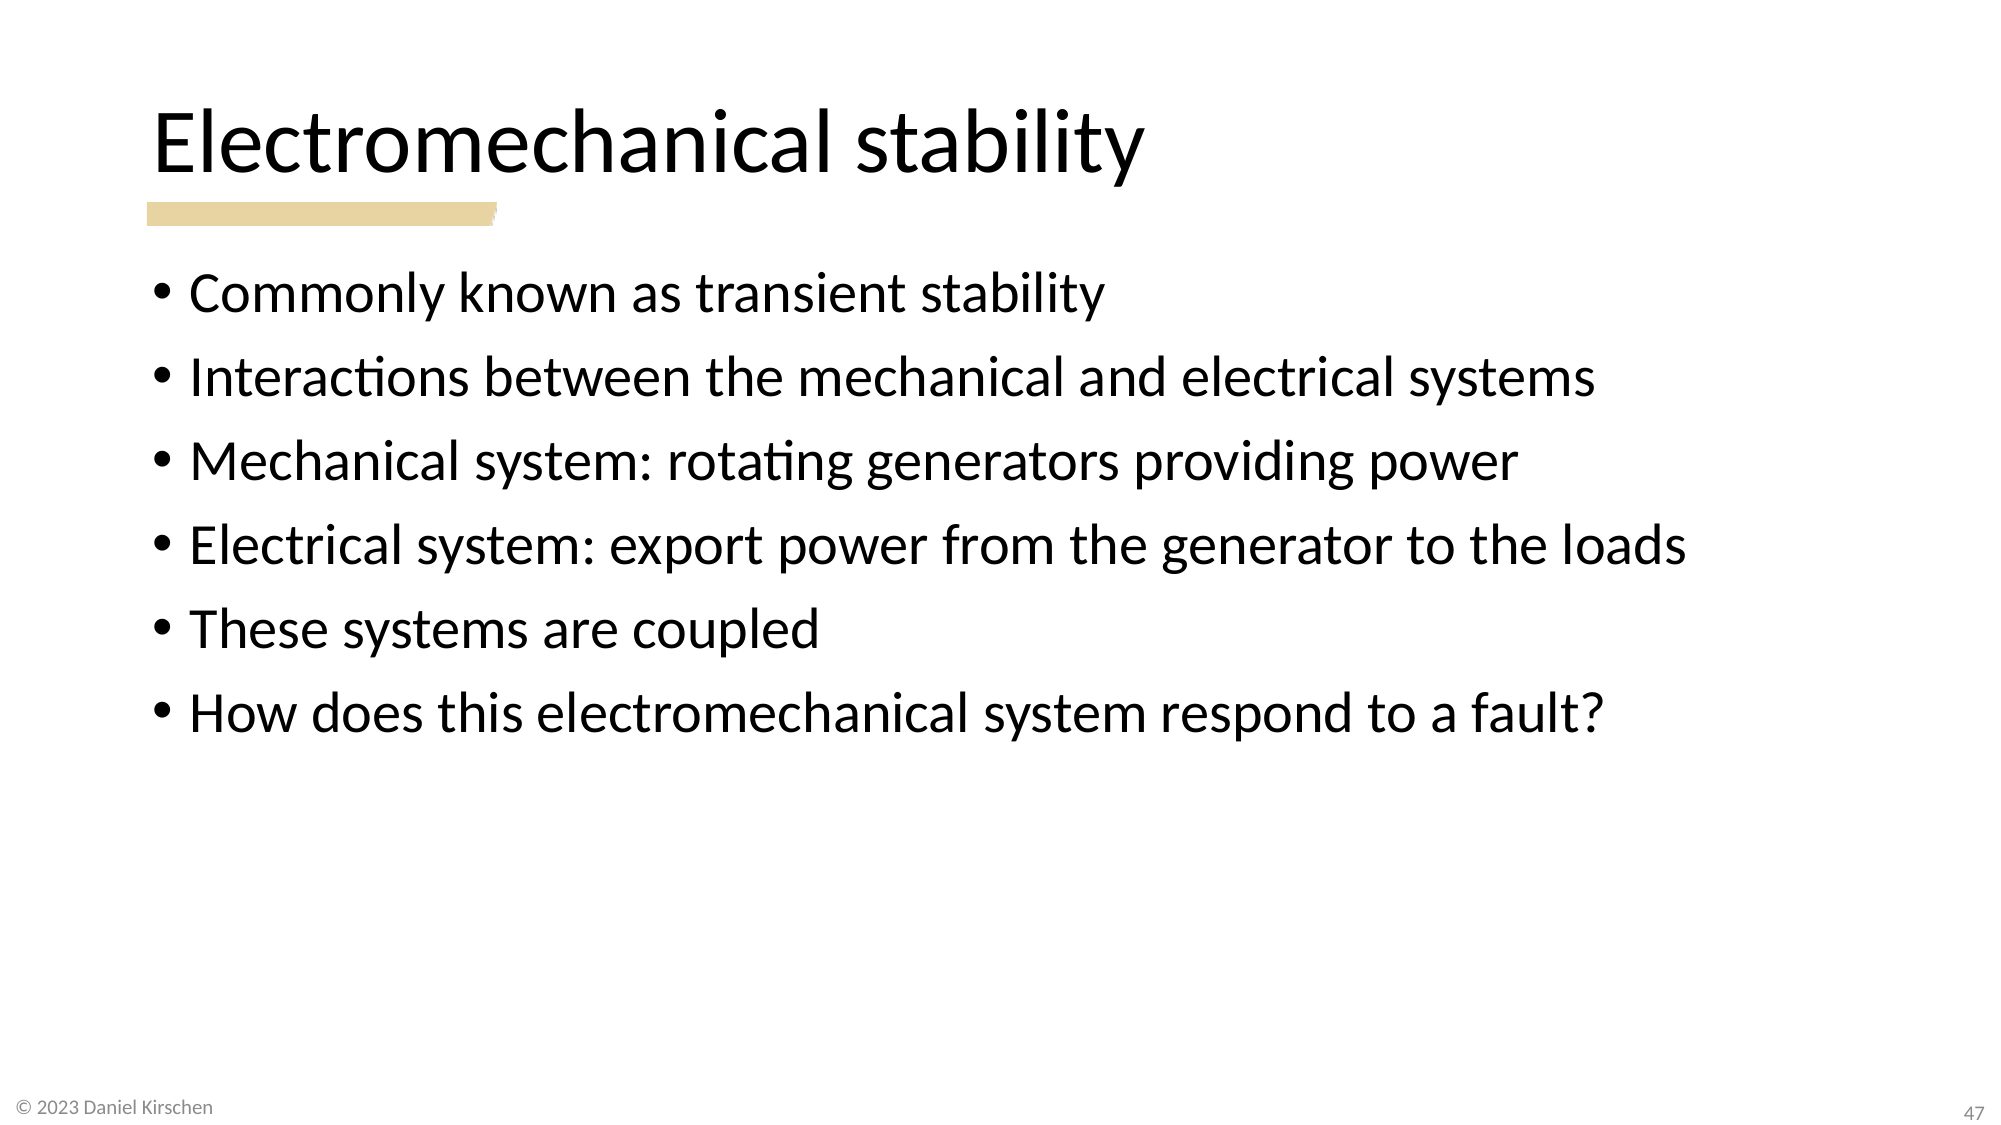

# Electromechanical stability
Commonly known as transient stability
Interactions between the mechanical and electrical systems
Mechanical system: rotating generators providing power
Electrical system: export power from the generator to the loads
These systems are coupled
How does this electromechanical system respond to a fault?
© 2023 Daniel Kirschen
47